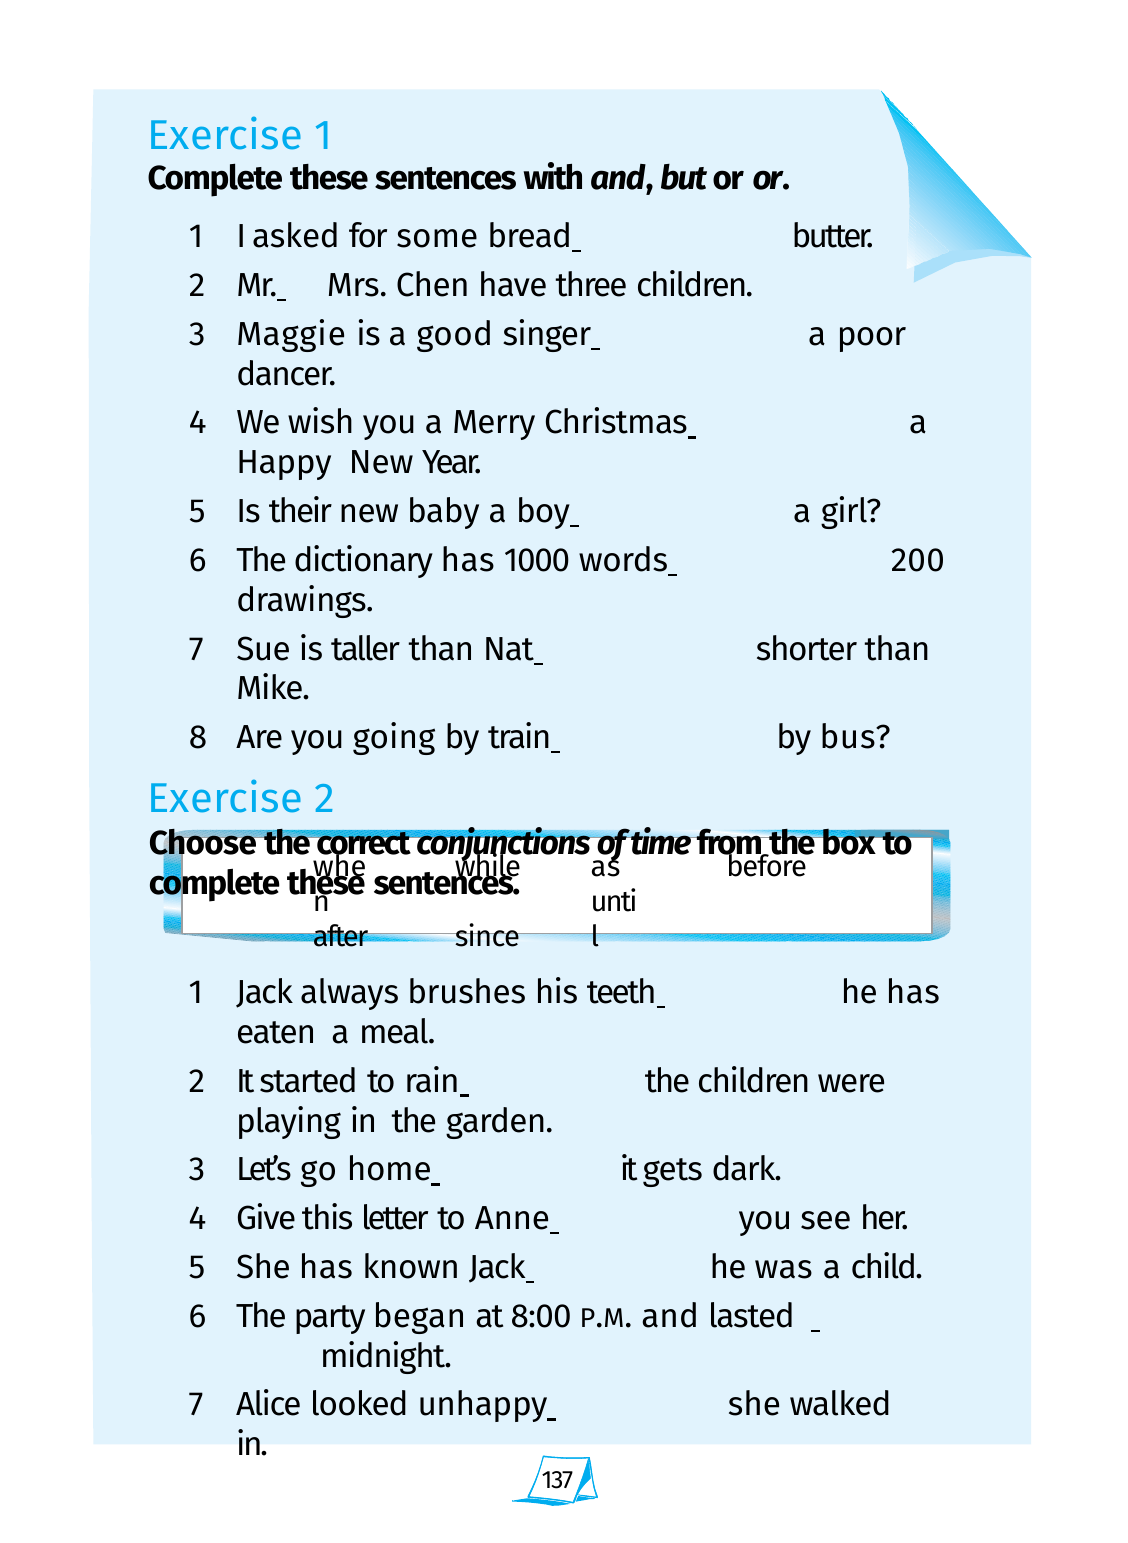

Exercise 1
Complete these sentences with and, but or or.
I asked for some bread 	butter.
Mr. 	Mrs. Chen have three children.
Maggie is a good singer 	a poor dancer.
We wish you a Merry Christmas 	a Happy  New Year.
Is their new baby a boy 	a girl?
The dictionary has 1000 words 	200 drawings.
Sue is taller than Nat 	shorter than Mike.
Are you going by train 	by bus?
Exercise 2
Choose the correct conjunctions of time from the box to  complete these sentences.
when  after
while  since
as  until
before
Jack always brushes his teeth 	he has eaten  a meal.
It started to rain 	the children were playing in  the garden.
Let’s go home 	it gets dark.
Give this letter to Anne 	you see her.
She has known Jack 	he was a child.
The party began at 8:00 P.M. and lasted   	    midnight.
Alice looked unhappy 	she walked in.
137